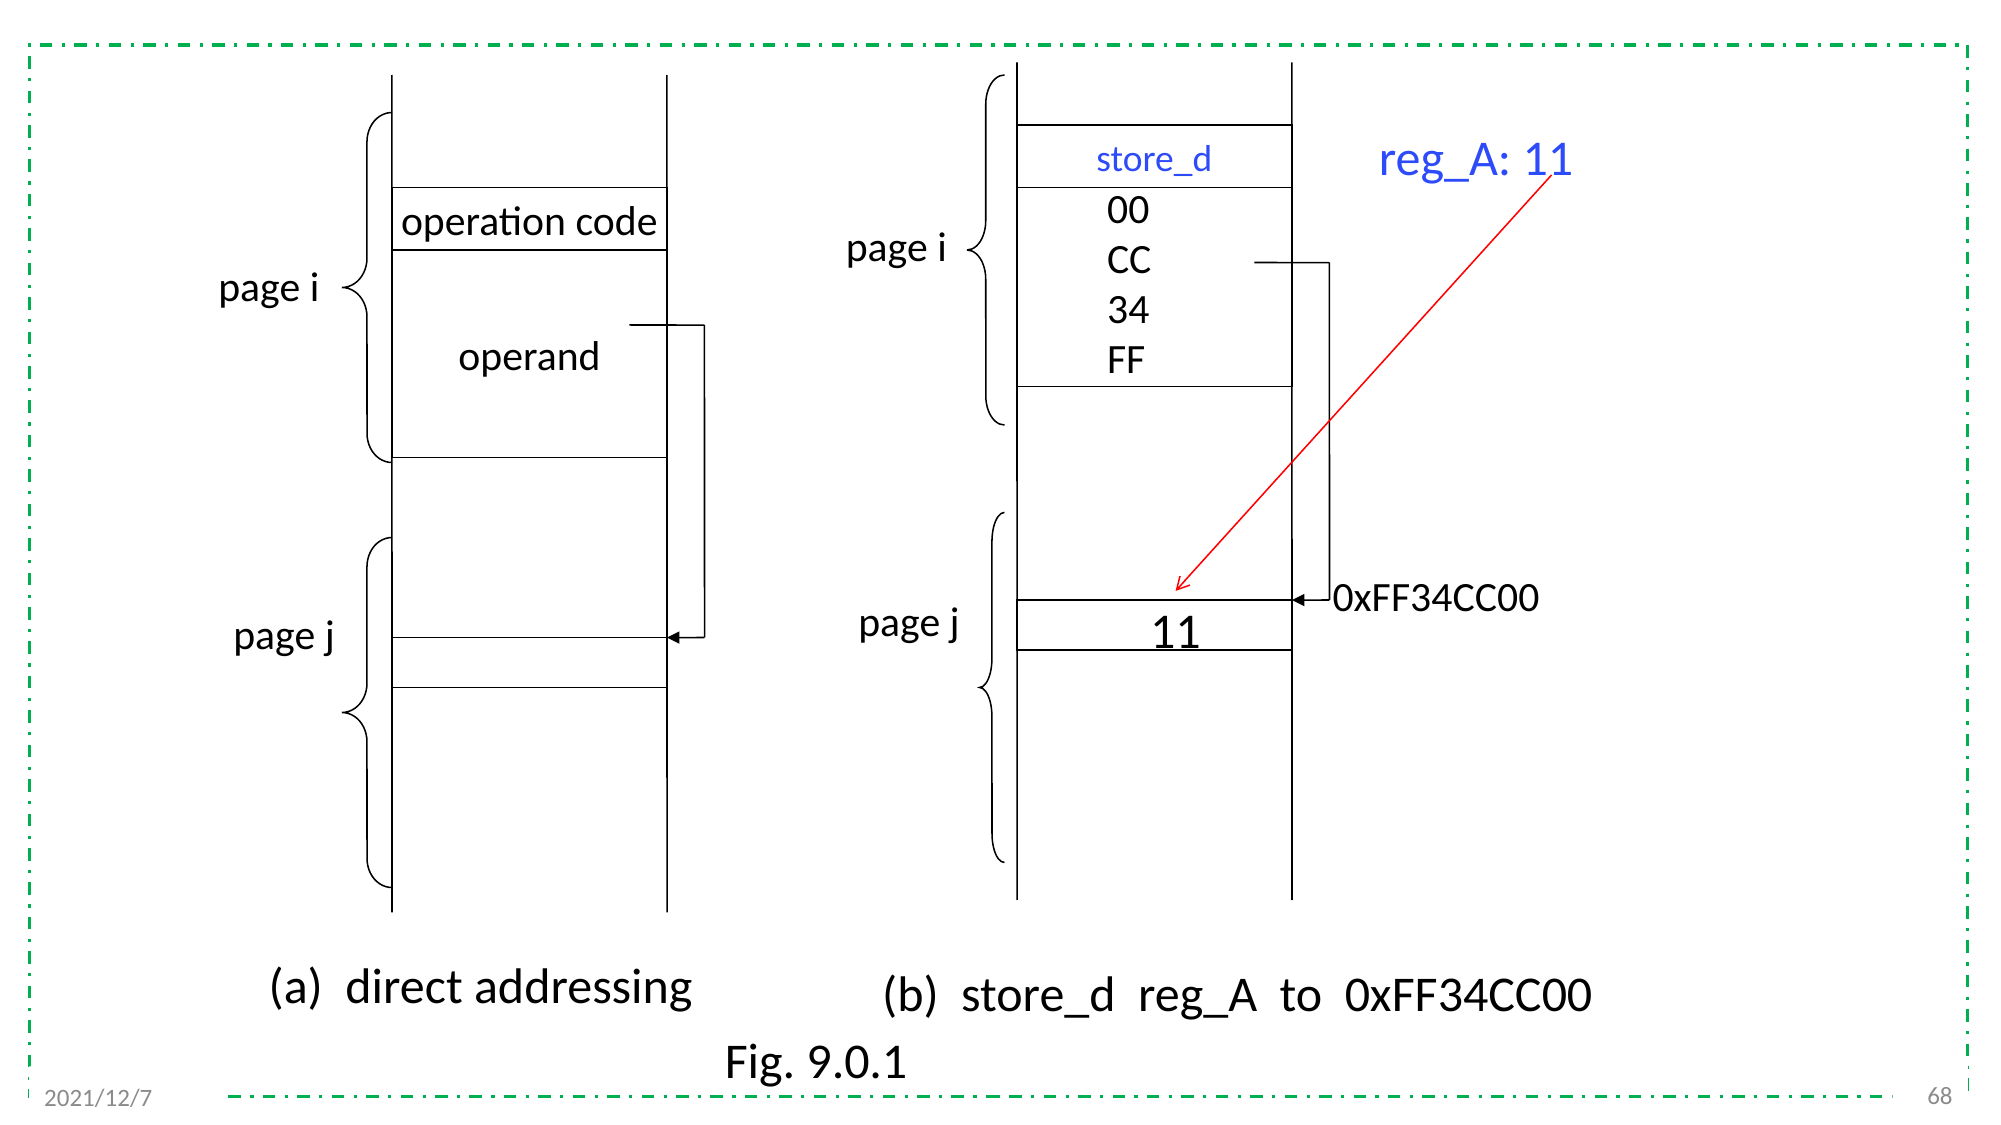

reg_A: 11
store_d
00
CC
34
FF
operation code

page i
operand
page i

0xFF34CC00
page j
11
page j

(a)  direct addressing
(b)  store_d  reg_A  to  0xFF34CC00
Fig. 9.0.1
68
2021/12/7